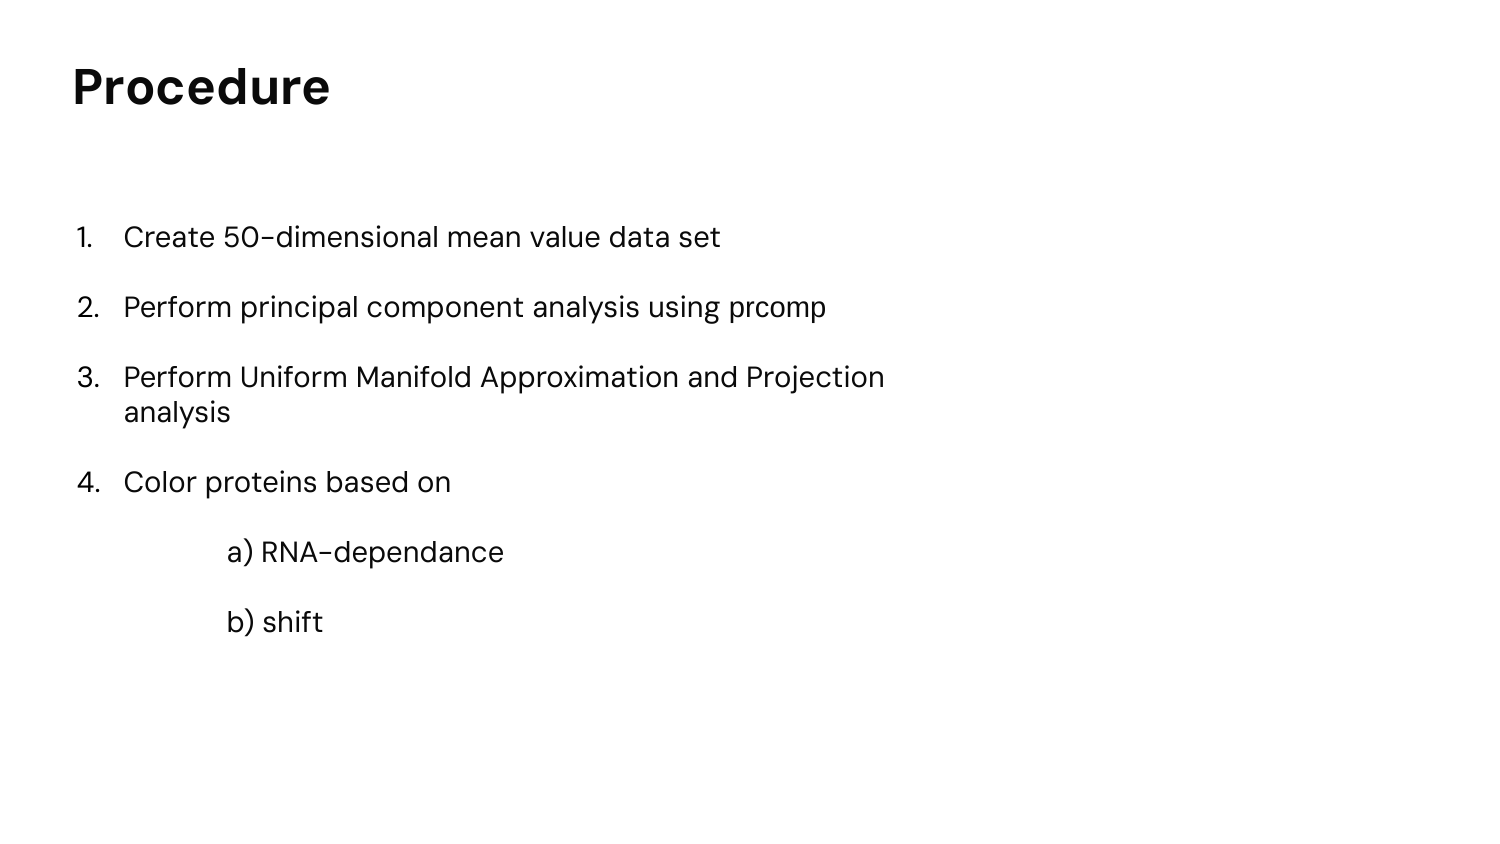

Procedure
Create 50-dimensional mean value data set

Perform principal component analysis using prcomp

Perform Uniform Manifold Approximation and Projection analysis

Color proteins based on

	a) RNA-dependance

	b) shift